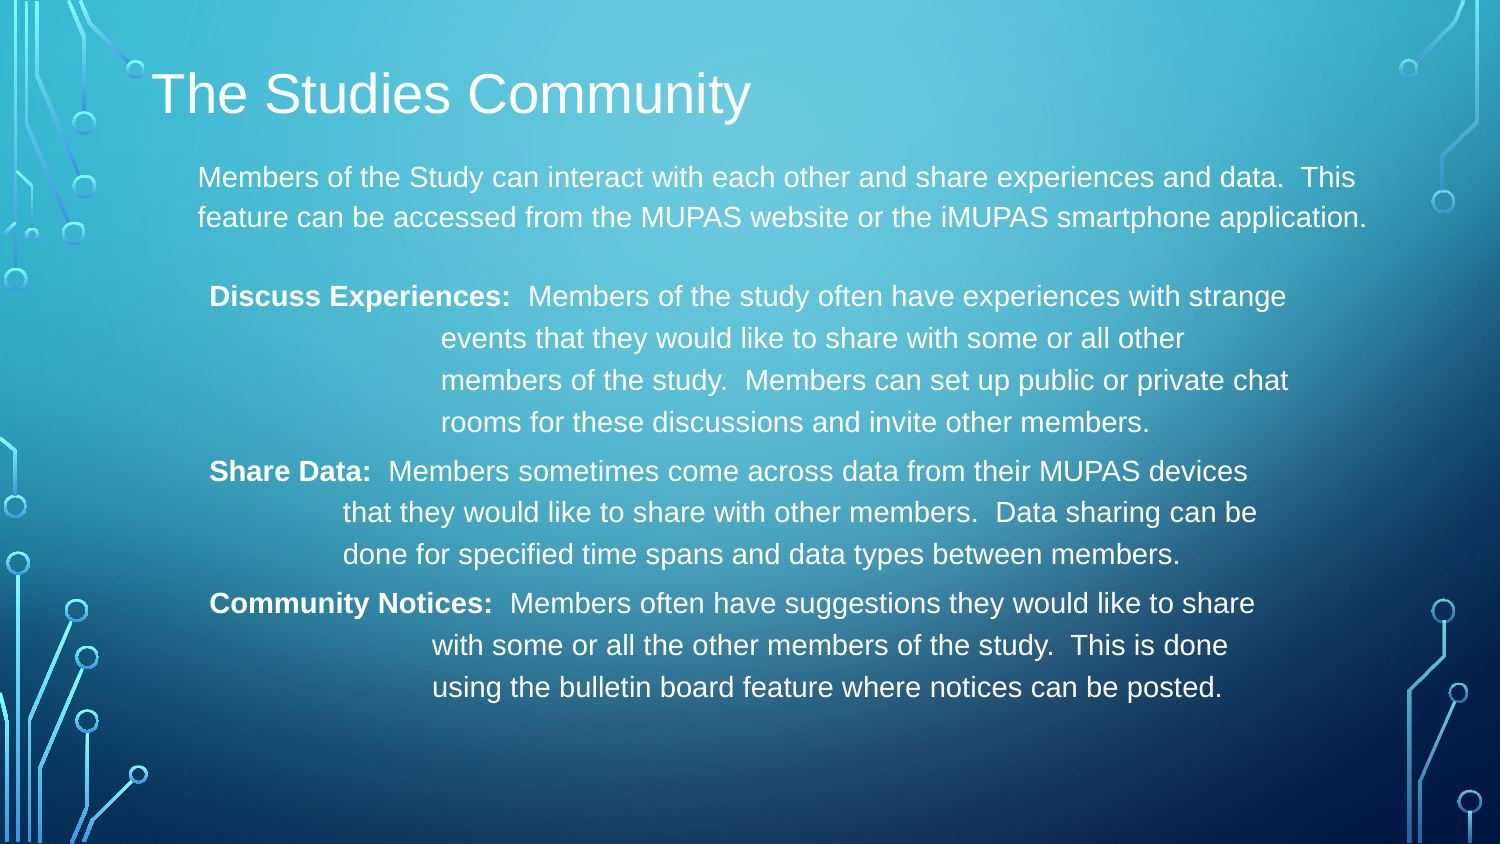

# The Studies Community
Members of the Study can interact with each other and share experiences and data.  This feature can be accessed from the MUPAS website or the iMUPAS smartphone application.

Discuss Experiences:  Members of the study often have experiences with strange events that they would like to share with some or all other members of the study.  Members can set up public or private chat rooms for these discussions and invite other members.
Share Data:  Members sometimes come across data from their MUPAS devices that they would like to share with other members.  Data sharing can be done for specified time spans and data types between members.
Community Notices:  Members often have suggestions they would like to share with some or all the other members of the study.  This is done using the bulletin board feature where notices can be posted.